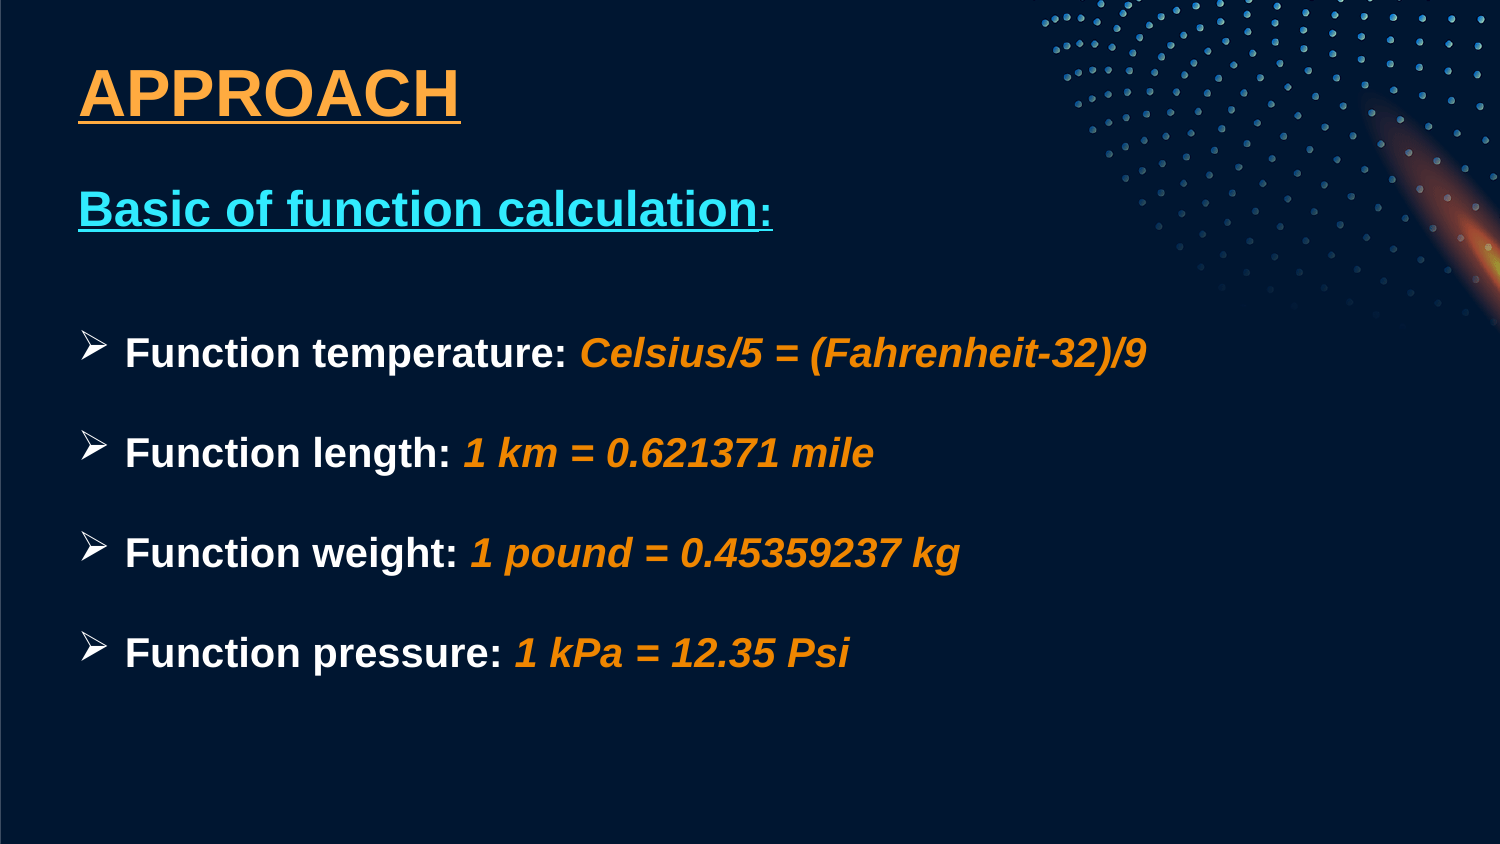

# APPROACH
Basic of function calculation:
Function temperature: Celsius/5 = (Fahrenheit-32)/9
Function length: 1 km = 0.621371 mile
Function weight: 1 pound = 0.45359237 kg
Function pressure: 1 kPa = 12.35 Psi